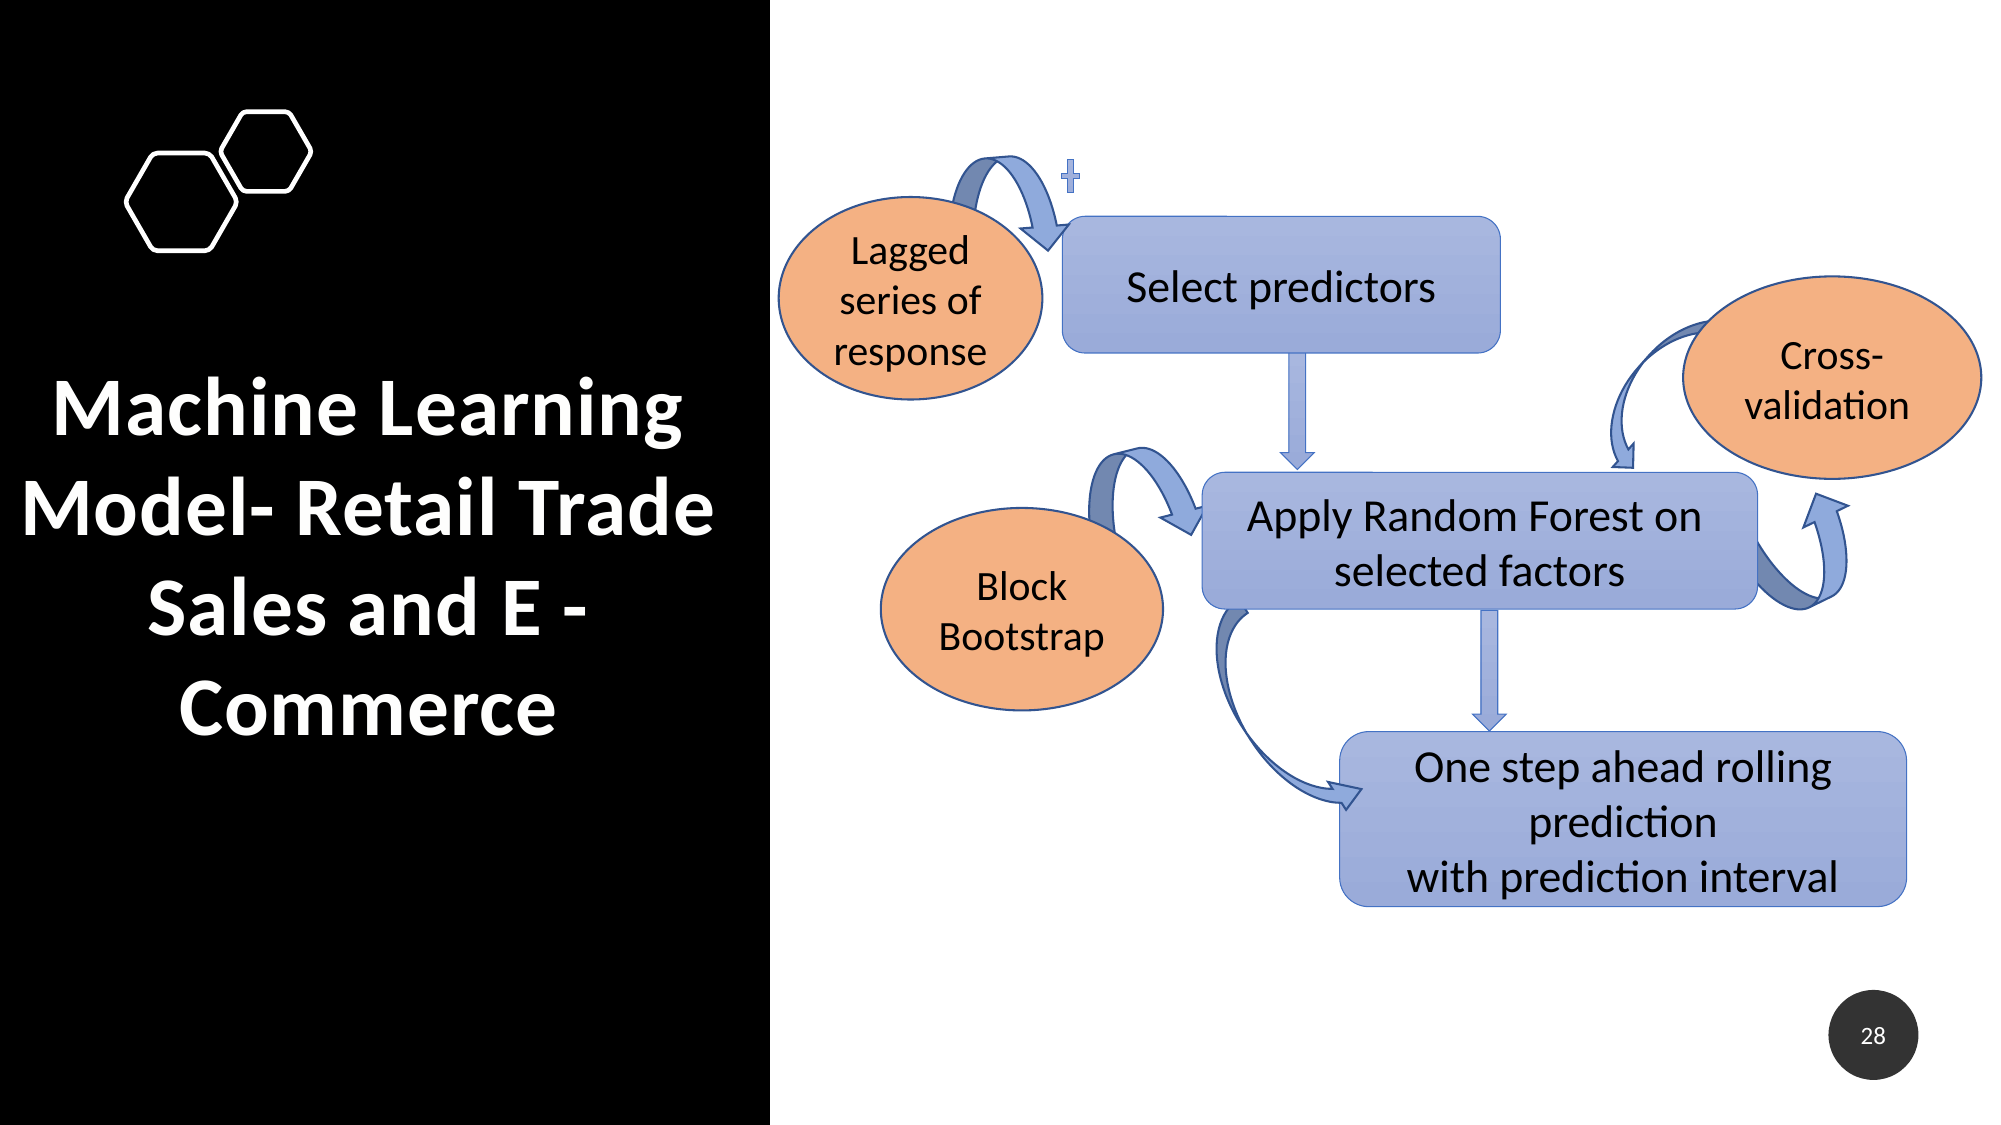

Lagged series of response
Select predictors
Cross- validation

Apply Random Forest on
selected factors
Block
Bootstrap

One step ahead rolling prediction
with prediction interval
Machine Learning Model- Retail Trade Sales and E - Commerce
28